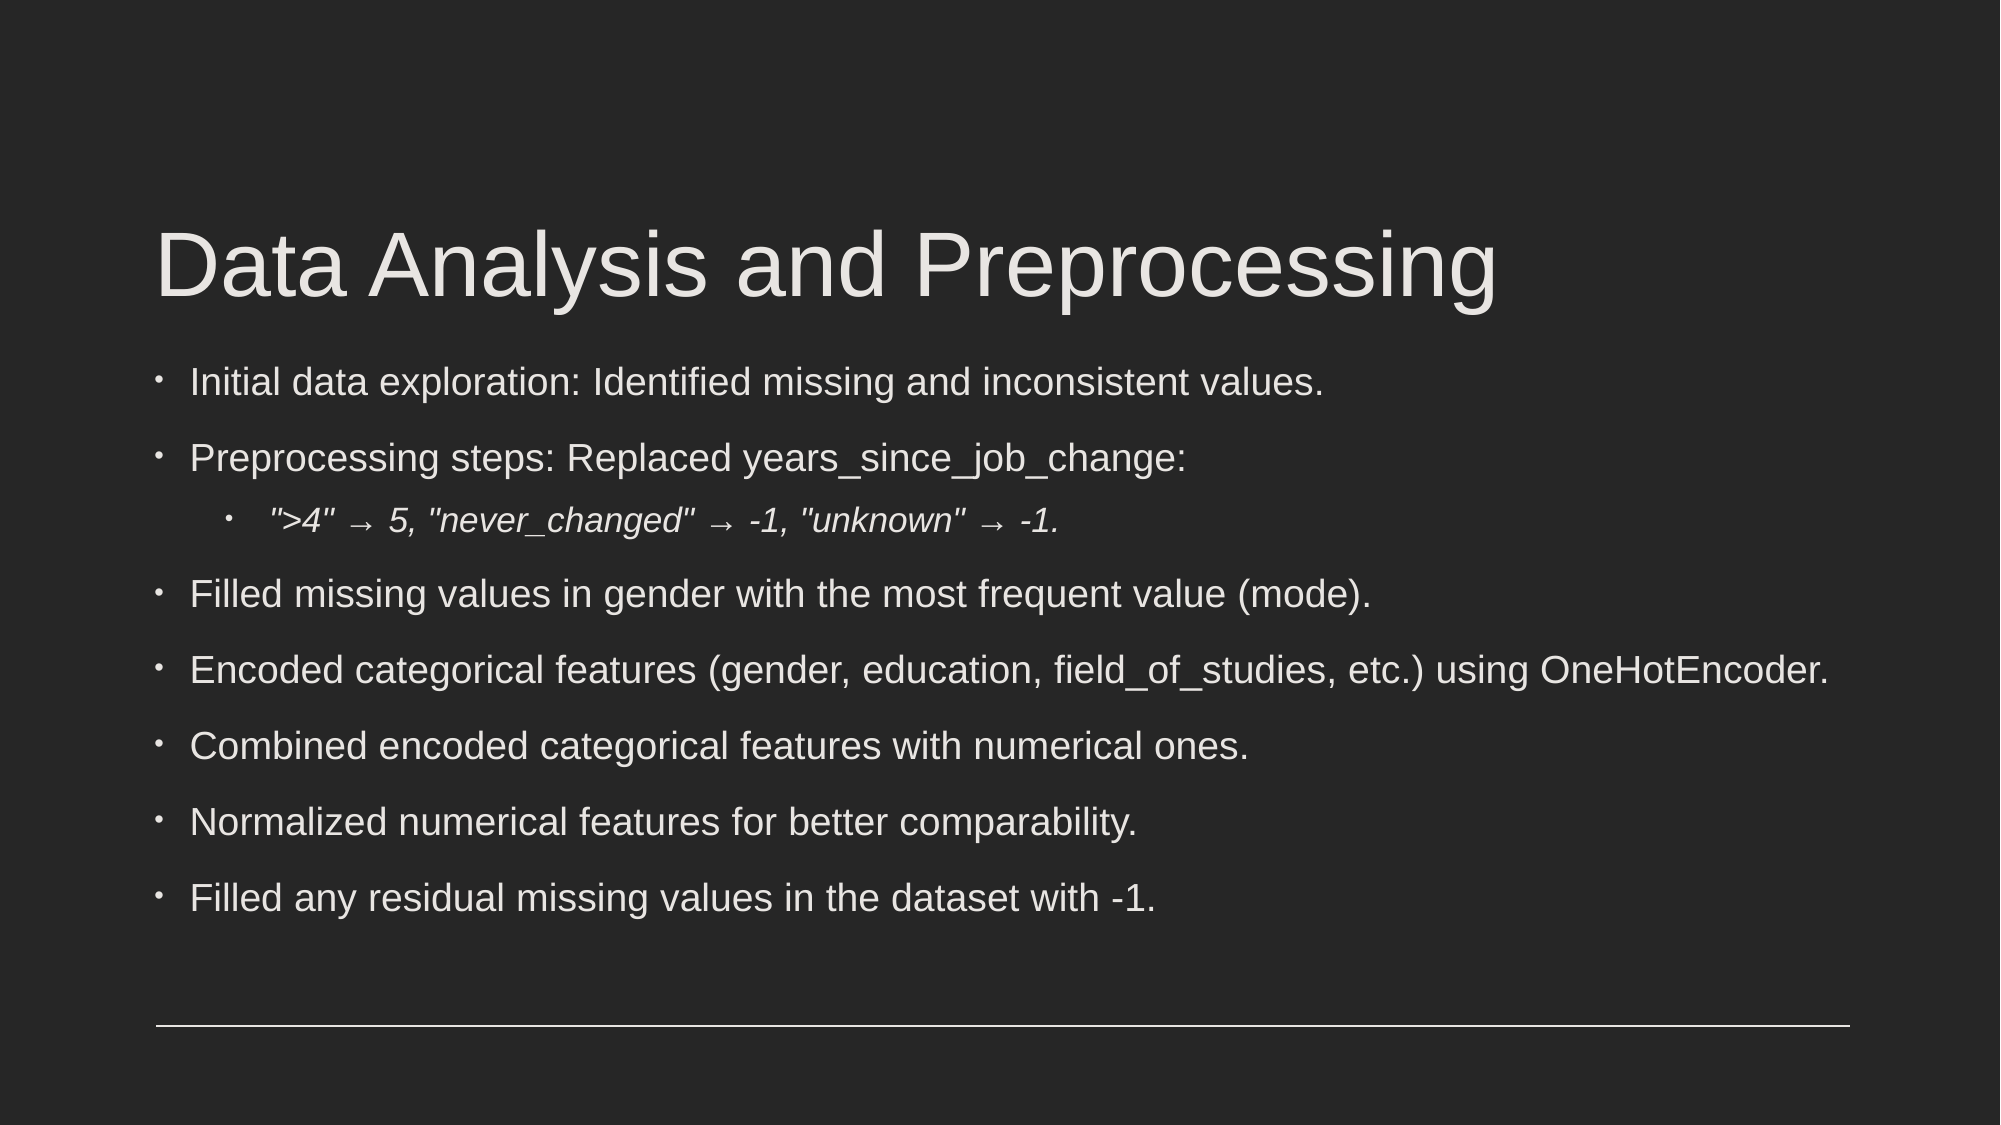

# Data Analysis and Preprocessing
Initial data exploration: Identified missing and inconsistent values.
Preprocessing steps: Replaced years_since_job_change:
">4" → 5, "never_changed" → -1, "unknown" → -1.
Filled missing values in gender with the most frequent value (mode).
Encoded categorical features (gender, education, field_of_studies, etc.) using OneHotEncoder.
Combined encoded categorical features with numerical ones.
Normalized numerical features for better comparability.
Filled any residual missing values in the dataset with -1.